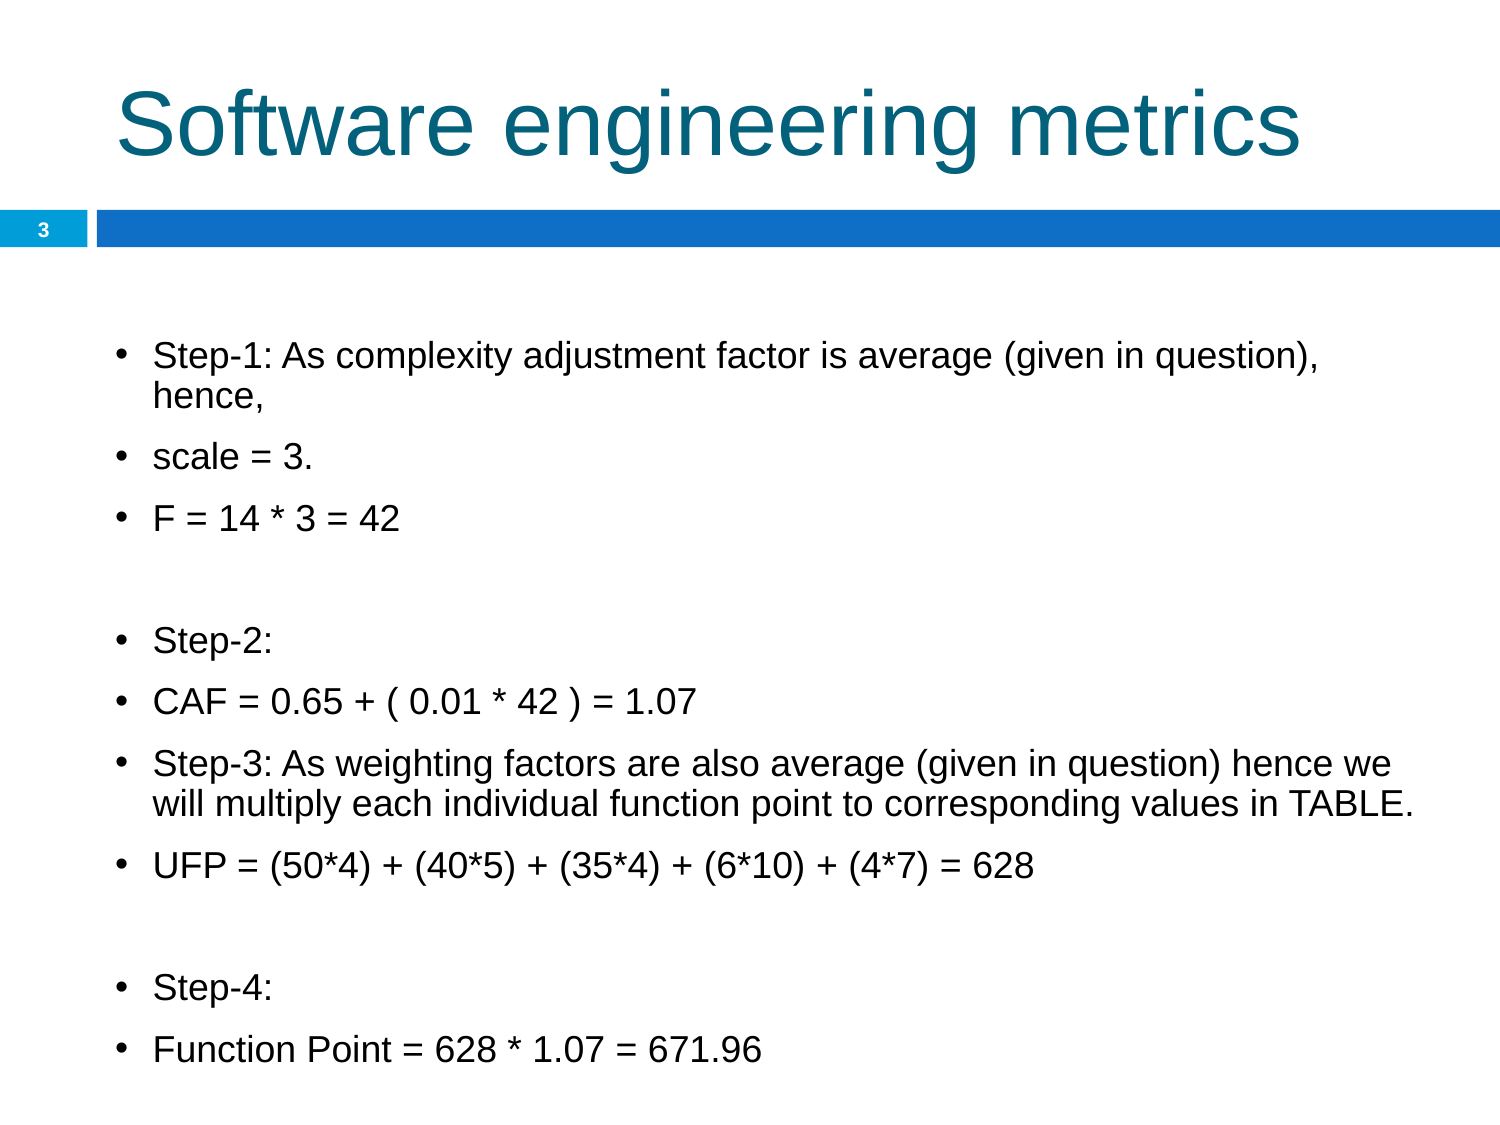

Software engineering metrics
3

Step-1: As complexity adjustment factor is average (given in question), hence,
scale = 3.
F = 14 * 3 = 42

Step-2:
CAF = 0.65 + ( 0.01 * 42 ) = 1.07
Step-3: As weighting factors are also average (given in question) hence we will multiply each individual function point to corresponding values in TABLE.
UFP = (50*4) + (40*5) + (35*4) + (6*10) + (4*7) = 628

Step-4:
Function Point = 628 * 1.07 = 671.96